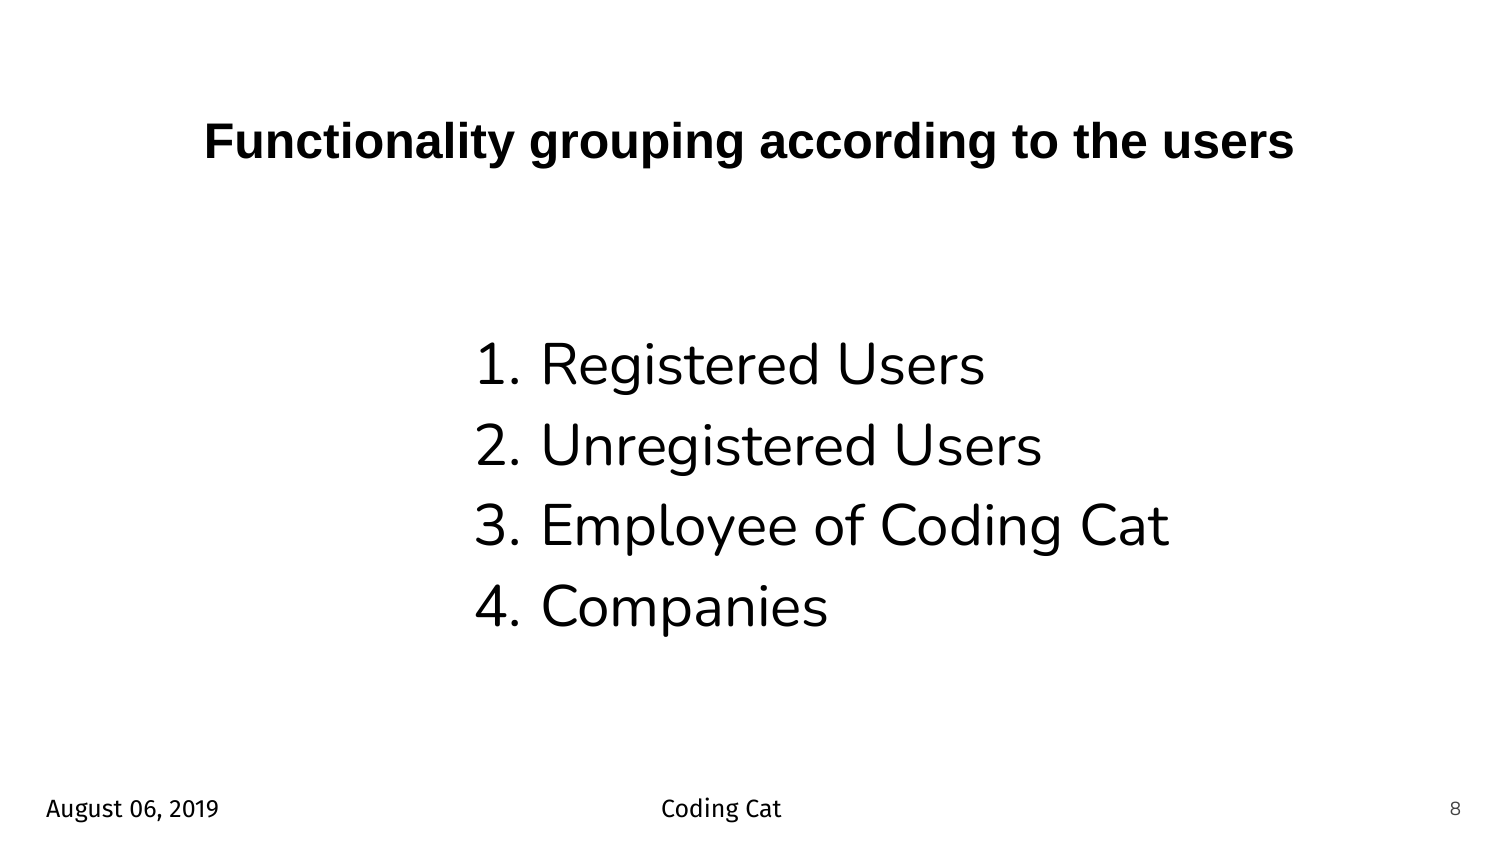

Functionality grouping according to the users
Registered Users
Unregistered Users
Employee of Coding Cat
Companies
August 06, 2019
Coding Cat
8